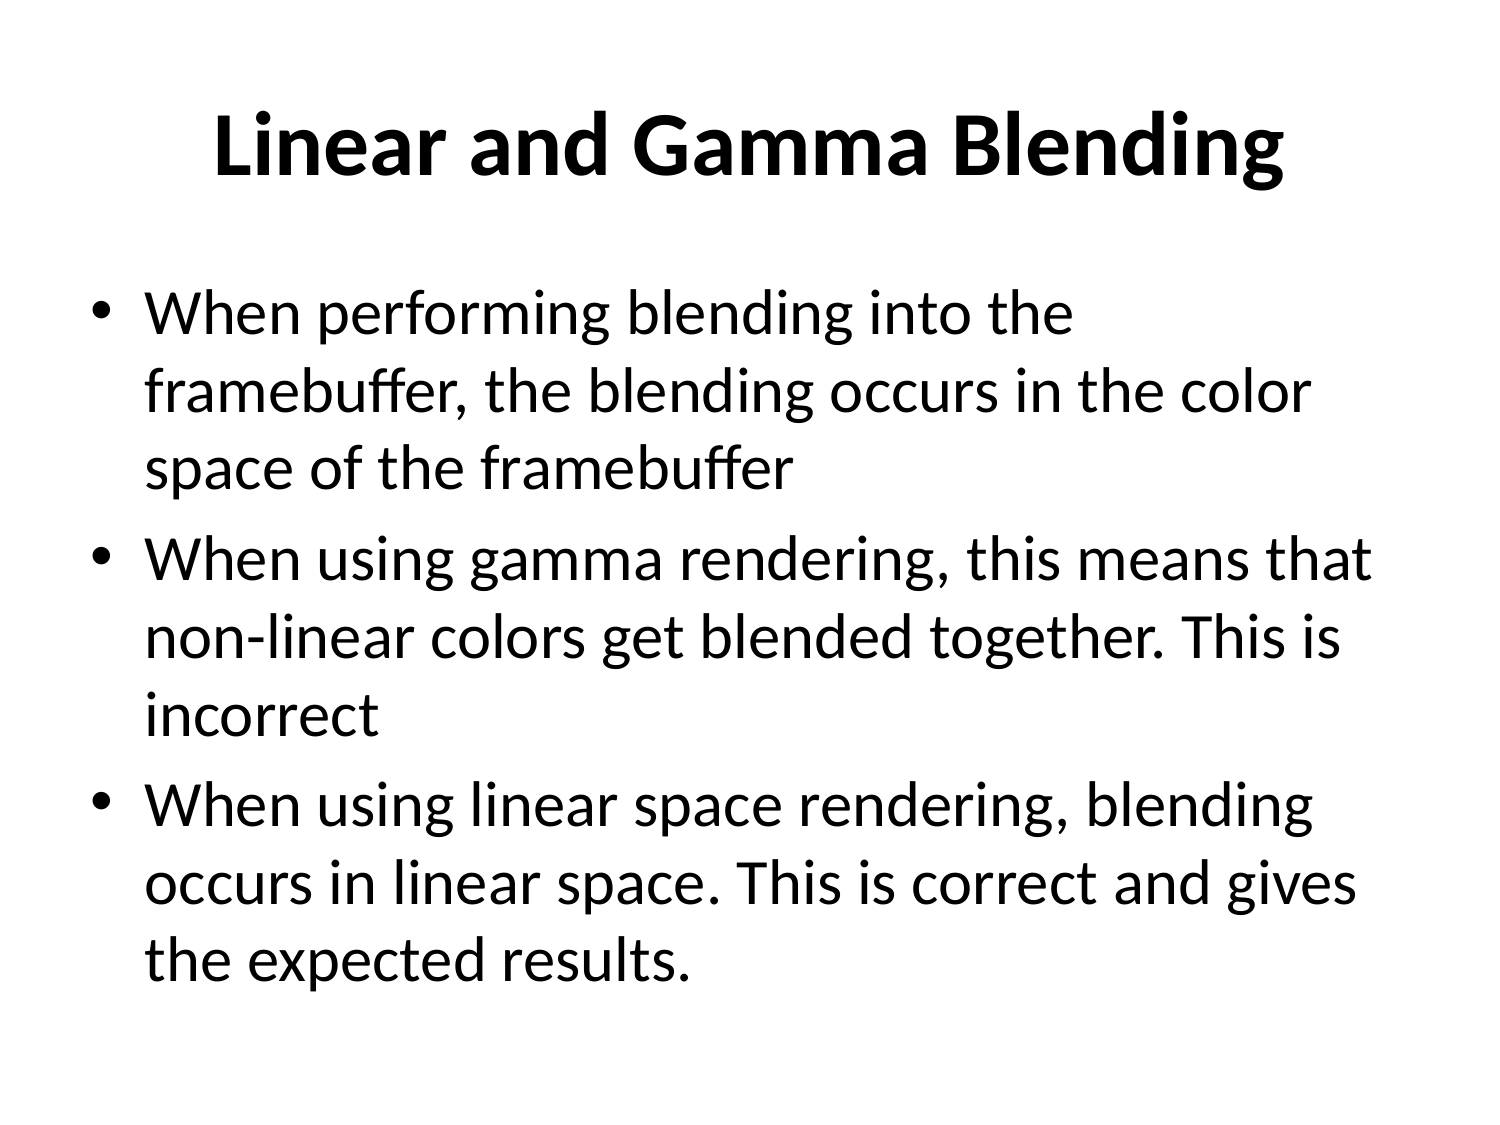

# Linear and Gamma Blending
When performing blending into the framebuffer, the blending occurs in the color space of the framebuffer
When using gamma rendering, this means that non-linear colors get blended together. This is incorrect
When using linear space rendering, blending occurs in linear space. This is correct and gives the expected results.